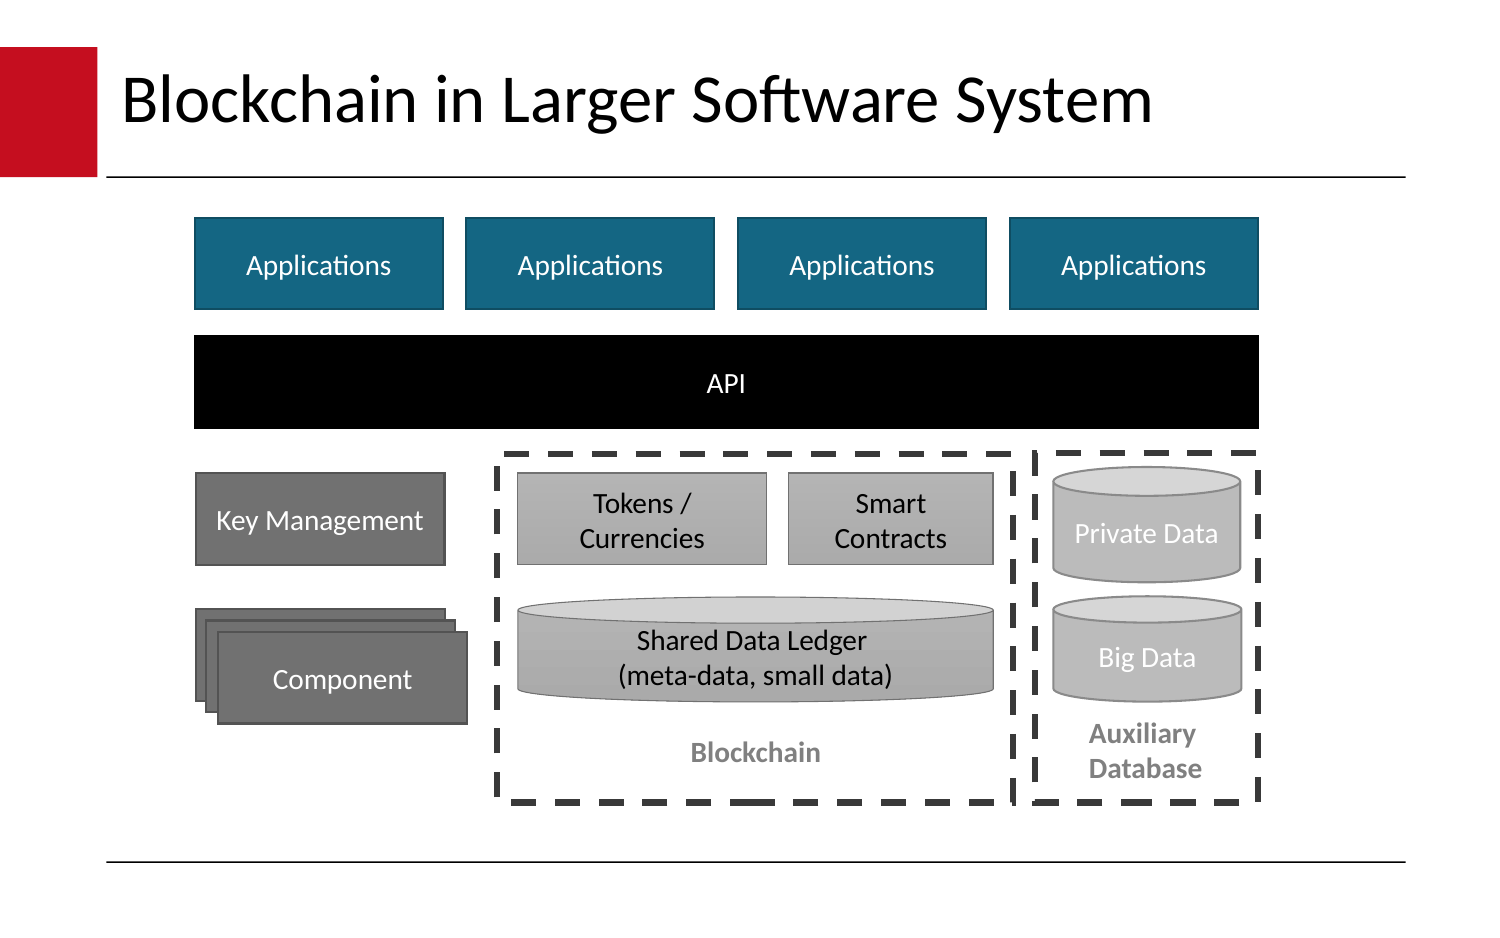

# Blockchain in Larger Software System
Applications
Applications
Applications
Applications
API

Private Data
Tokens / Currencies
Smart Contracts
Key Management
Big Data
Shared Data Ledger
(meta-data, small data)
Key Management
Key Management
Component
Auxiliary
Database
Blockchain